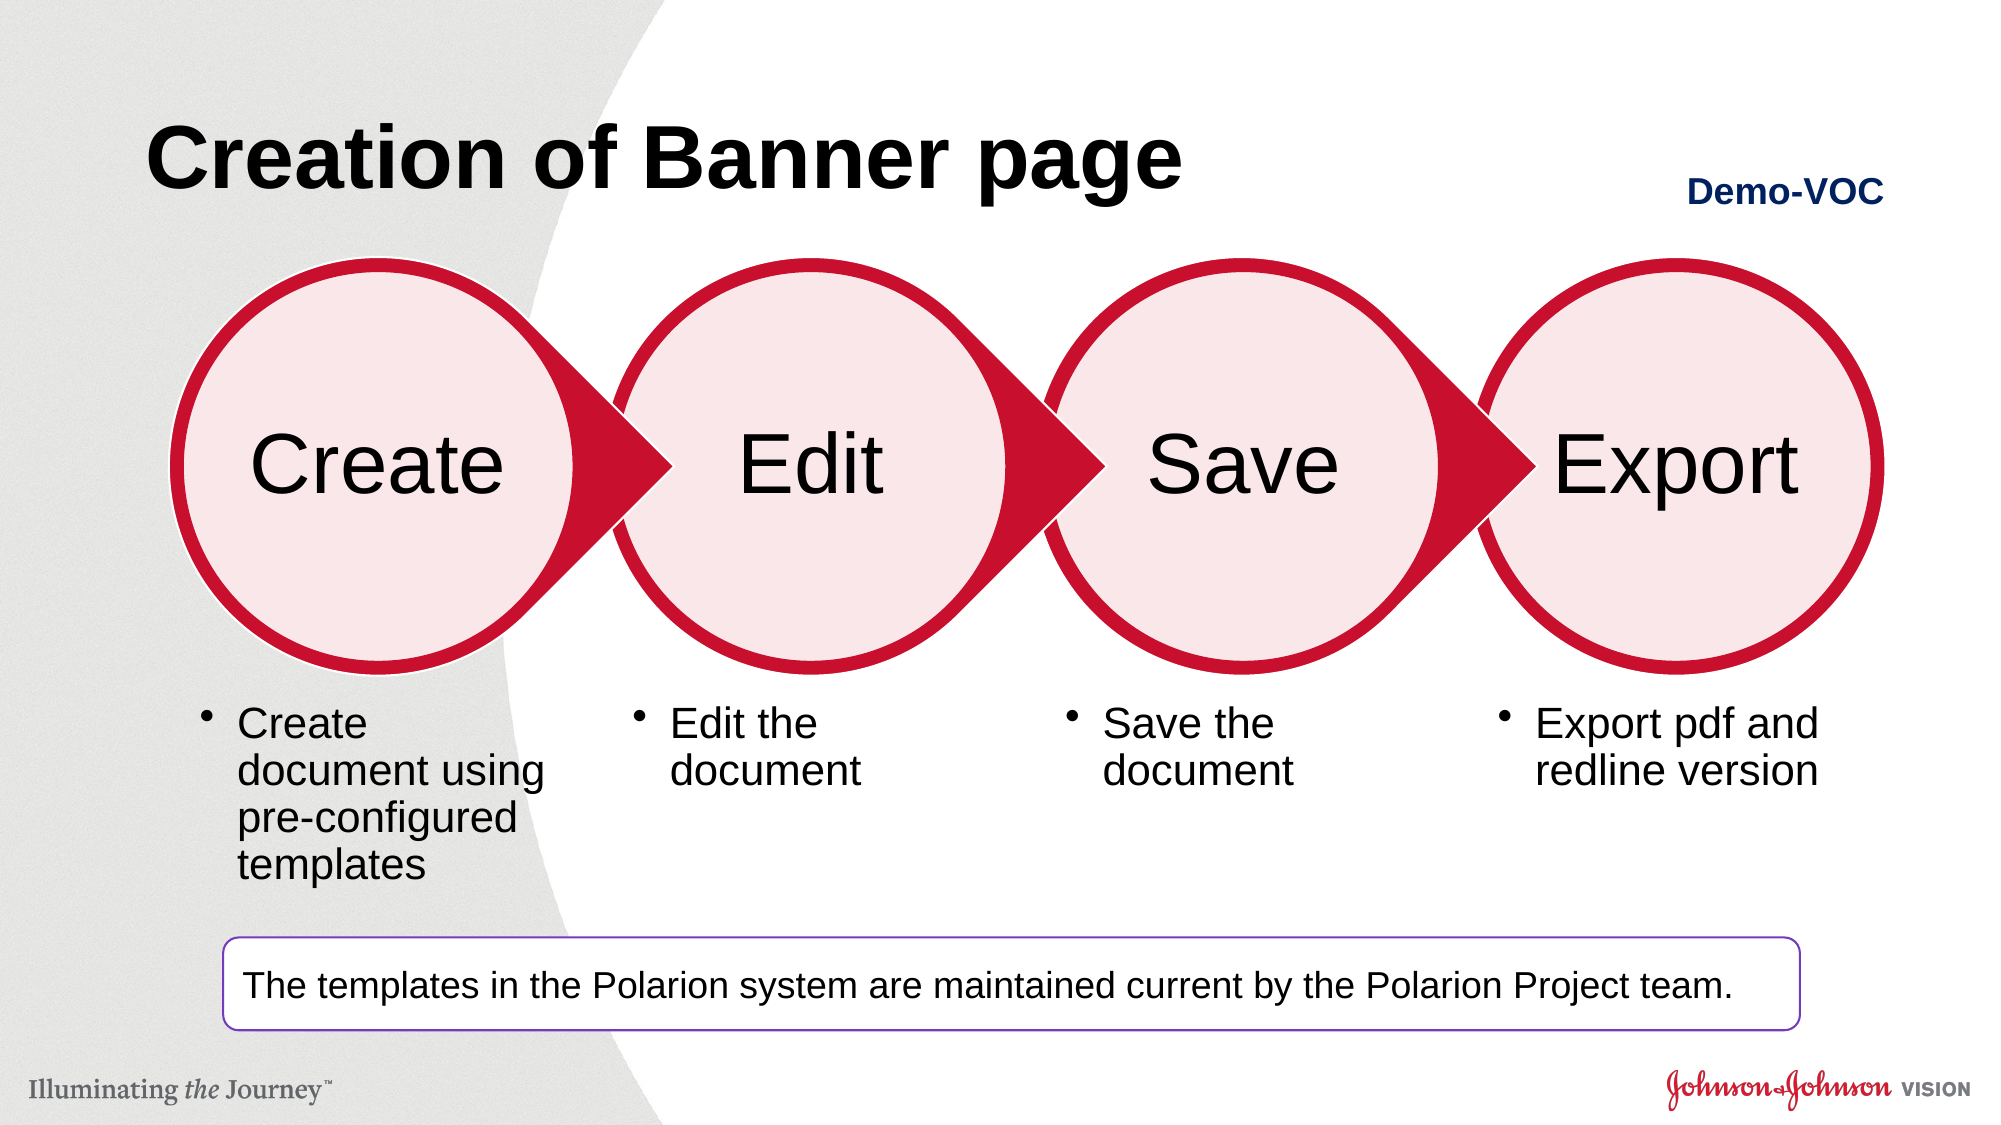

# Creation of Banner page
Export
Export pdf and redline version
Save
Save the document
Edit
Edit the document
Create
Create document using pre-configured templates
Demo-VOC
The templates in the Polarion system are maintained current by the Polarion Project team.